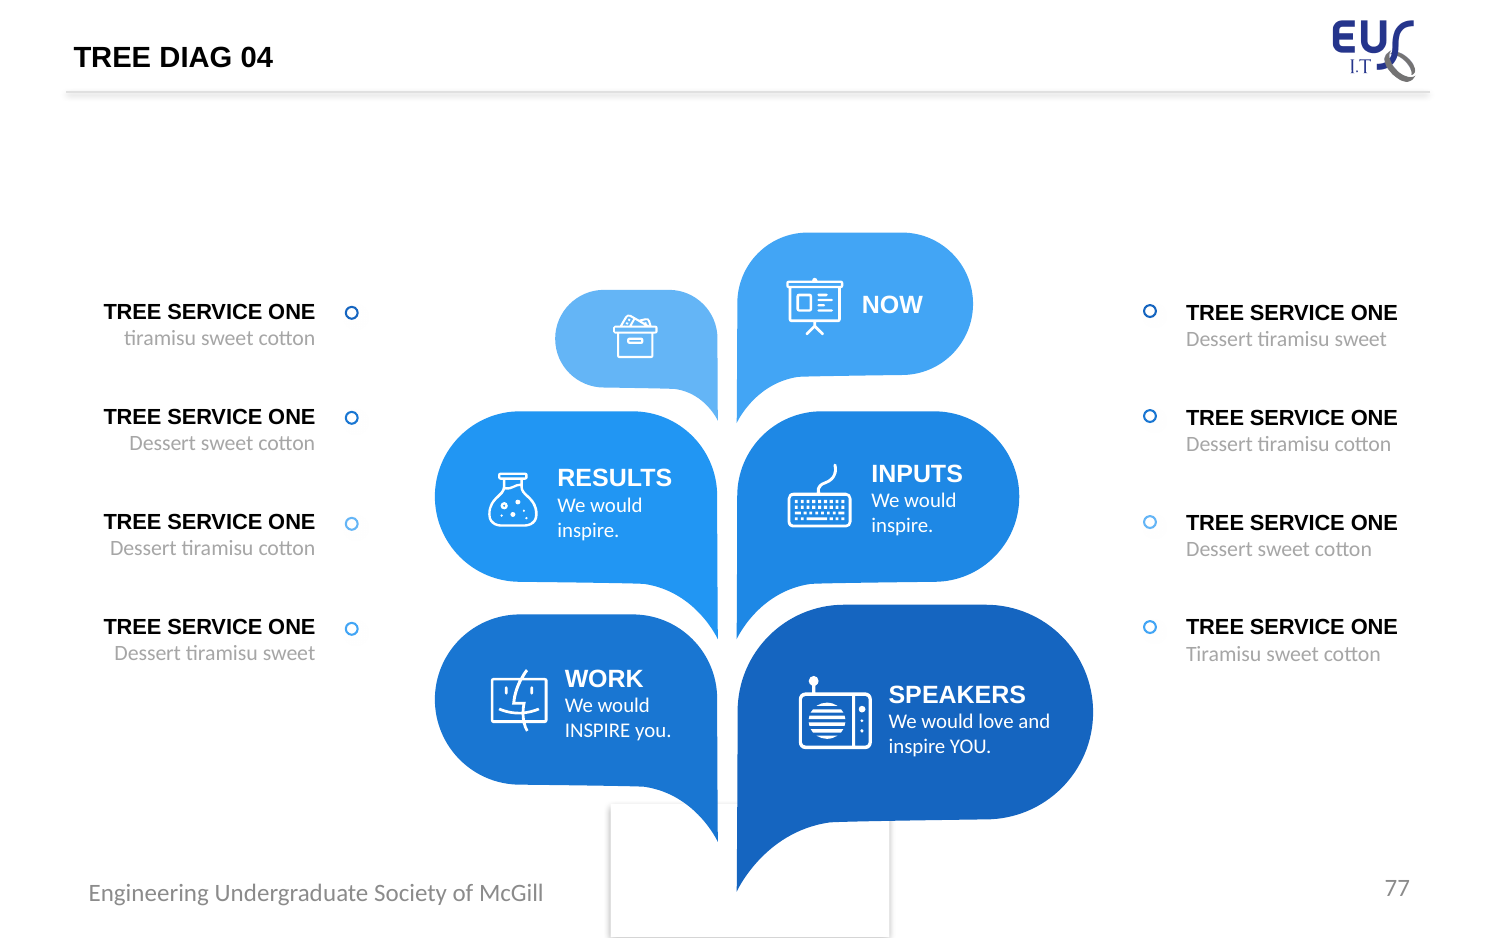

# TREE DIAG 04

NOW

INPUTS
We would inspire.

RESULTS
We would inspire.

WORK
We would INSPIRE you.

SPEAKERS
We would love and inspire YOU.

TREE SERVICE ONE
tiramisu sweet cotton
TREE SERVICE ONE
Dessert tiramisu sweet

TREE SERVICE ONE
Dessert sweet cotton
TREE SERVICE ONE
Dessert tiramisu cotton

TREE SERVICE ONE
Dessert tiramisu cotton
TREE SERVICE ONE
Dessert sweet cotton

TREE SERVICE ONE
Dessert tiramisu sweet
TREE SERVICE ONE
Tiramisu sweet cotton

77